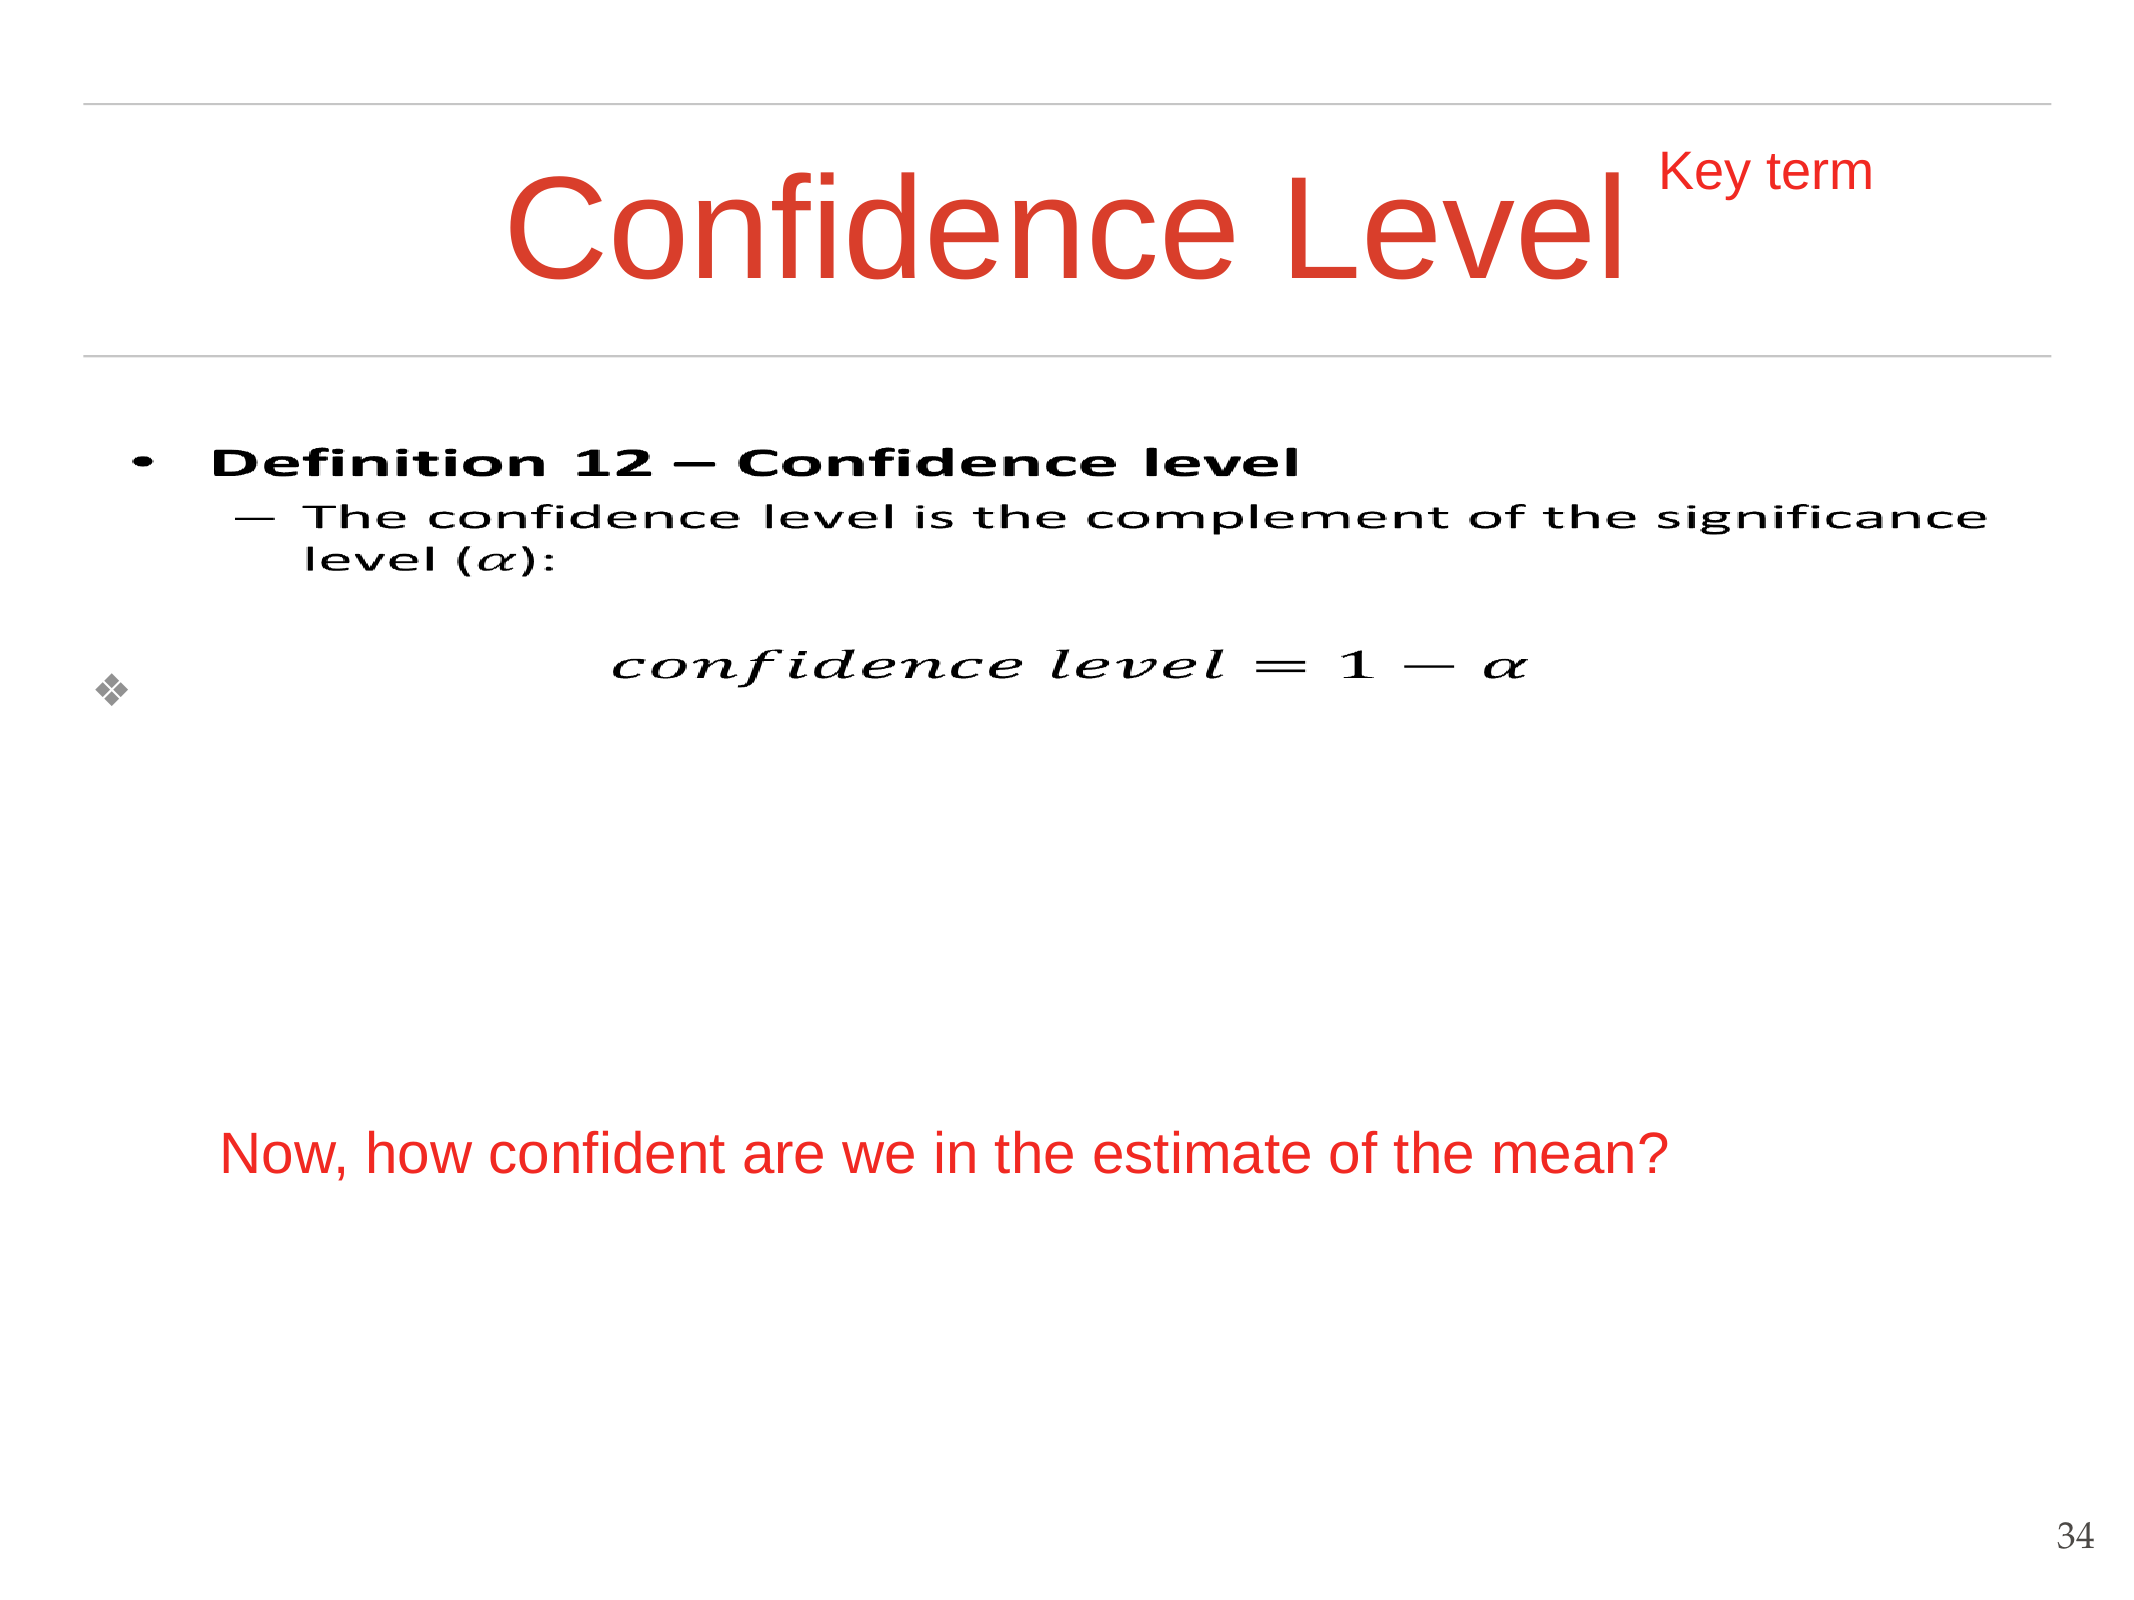

Key term
# Confidence Level

Now, how confident are we in the estimate of the mean?
34